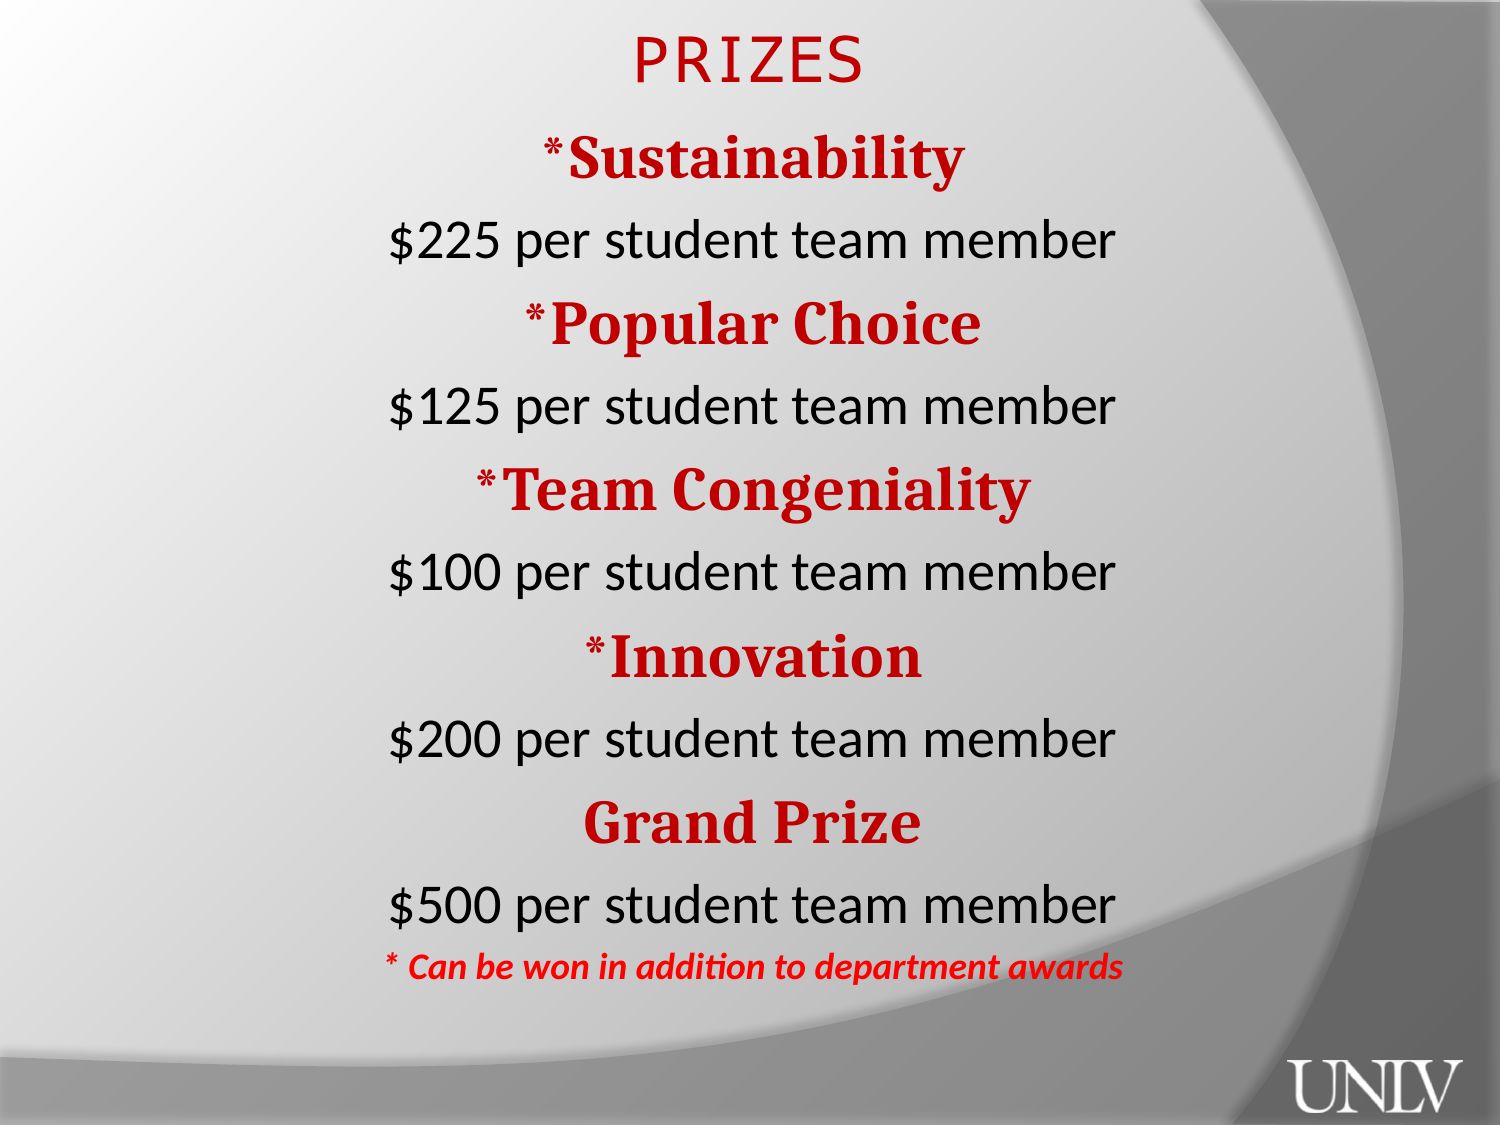

PRIZES
*Sustainability
$225 per student team member
*Popular Choice
$125 per student team member
*Team Congeniality
$100 per student team member
*Innovation
$200 per student team member
Grand Prize
$500 per student team member
* Can be won in addition to department awards